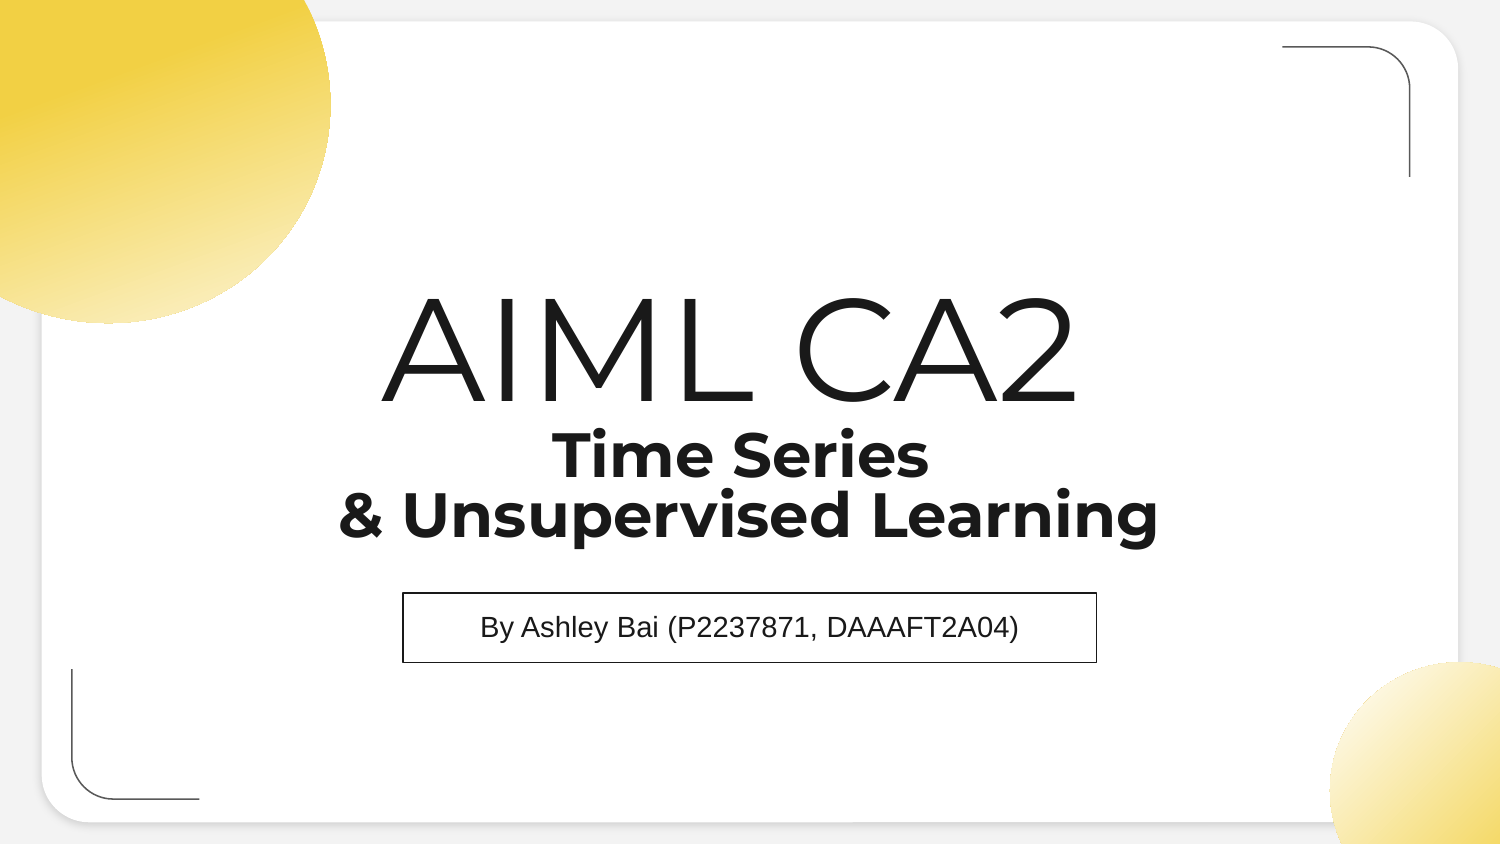

# AIML CA2
Time Series
& Unsupervised Learning

By Ashley Bai (P2237871, DAAAFT2A04)